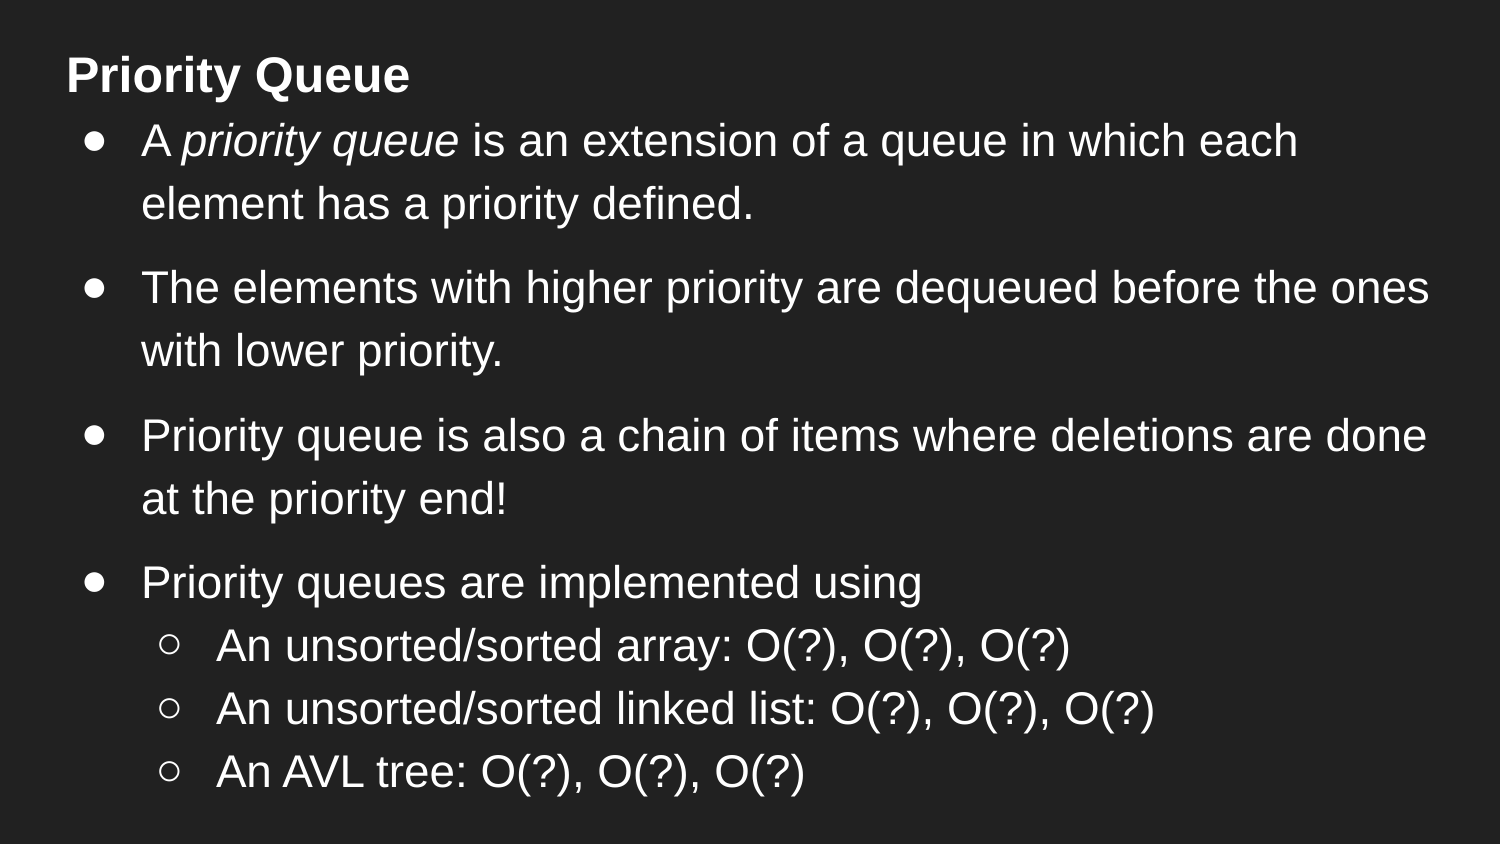

Priority Queue
A priority queue is an extension of a queue in which each element has a priority defined.
The elements with higher priority are dequeued before the ones with lower priority.
Priority queue is also a chain of items where deletions are done at the priority end!
Priority queues are implemented using
An unsorted/sorted array: O(?), O(?), O(?)
An unsorted/sorted linked list: O(?), O(?), O(?)
An AVL tree: O(?), O(?), O(?)